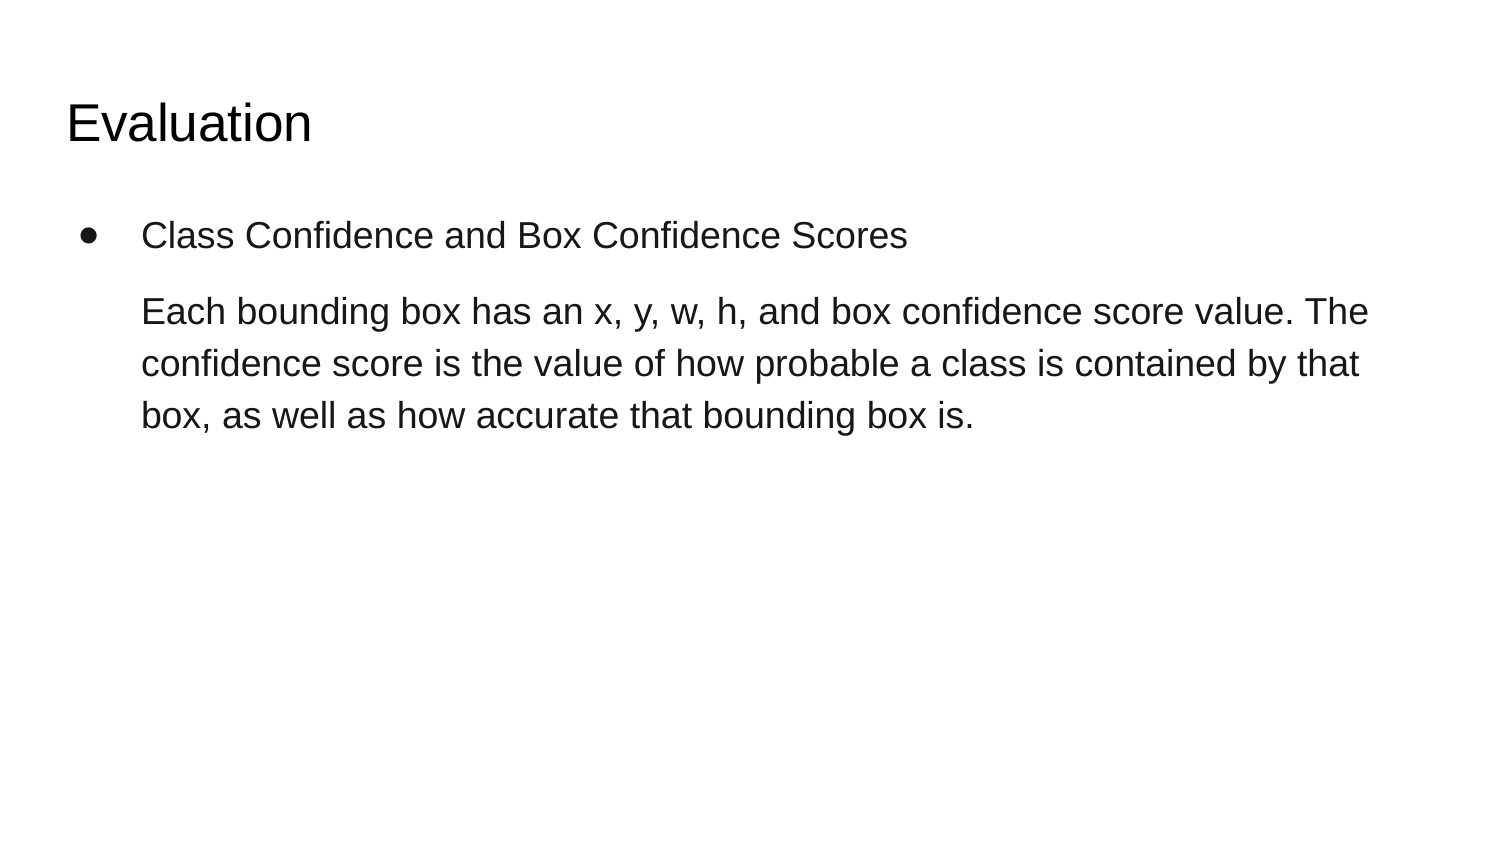

# Evaluation
Class Confidence and Box Confidence Scores
Each bounding box has an x, y, w, h, and box confidence score value. The confidence score is the value of how probable a class is contained by that box, as well as how accurate that bounding box is.